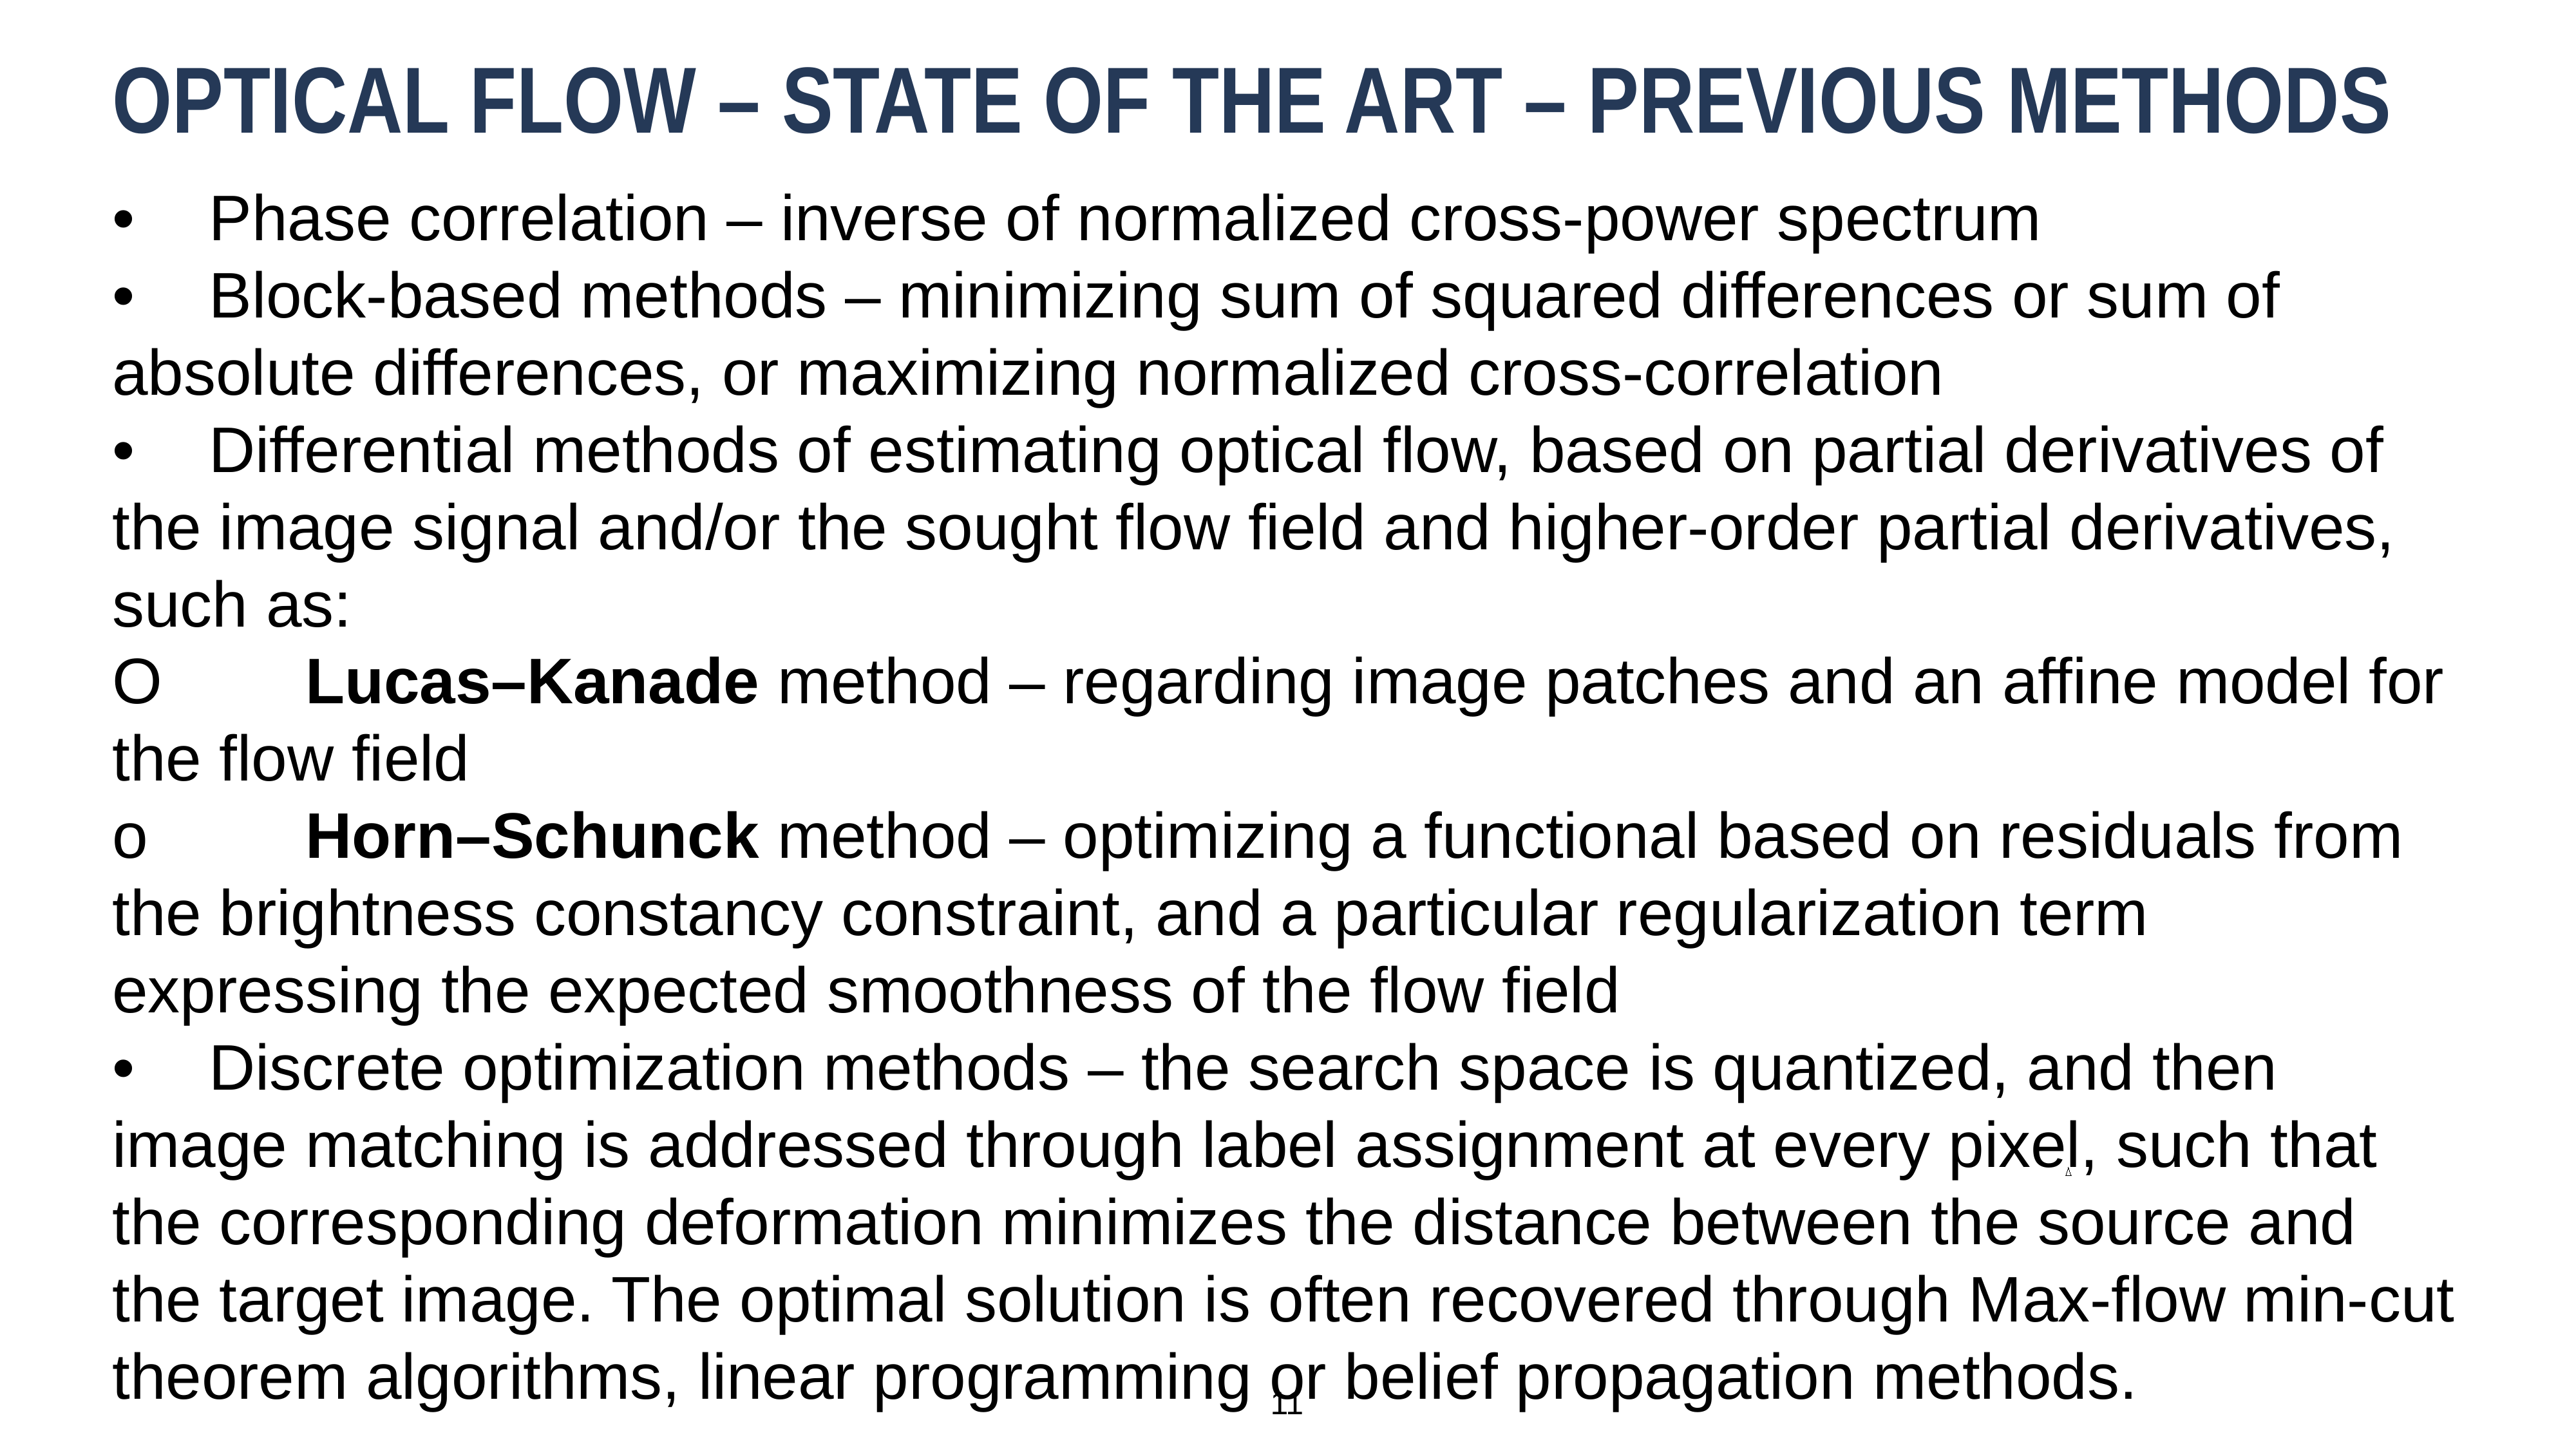

Optical Flow – State of the art – previous Methods
•	Phase correlation – inverse of normalized cross-power spectrum
•	Block-based methods – minimizing sum of squared differences or sum of absolute differences, or maximizing normalized cross-correlation
•	Differential methods of estimating optical flow, based on partial derivatives of the image signal and/or the sought flow field and higher-order partial derivatives, such as:
O		Lucas–Kanade method – regarding image patches and an affine model for the flow field
o		Horn–Schunck method – optimizing a functional based on residuals from the brightness constancy constraint, and a particular regularization term expressing the expected smoothness of the flow field
•	Discrete optimization methods – the search space is quantized, and then image matching is addressed through label assignment at every pixel, such that the corresponding deformation minimizes the distance between the source and the target image. The optimal solution is often recovered through Max-flow min-cut theorem algorithms, linear programming or belief propagation methods.

11